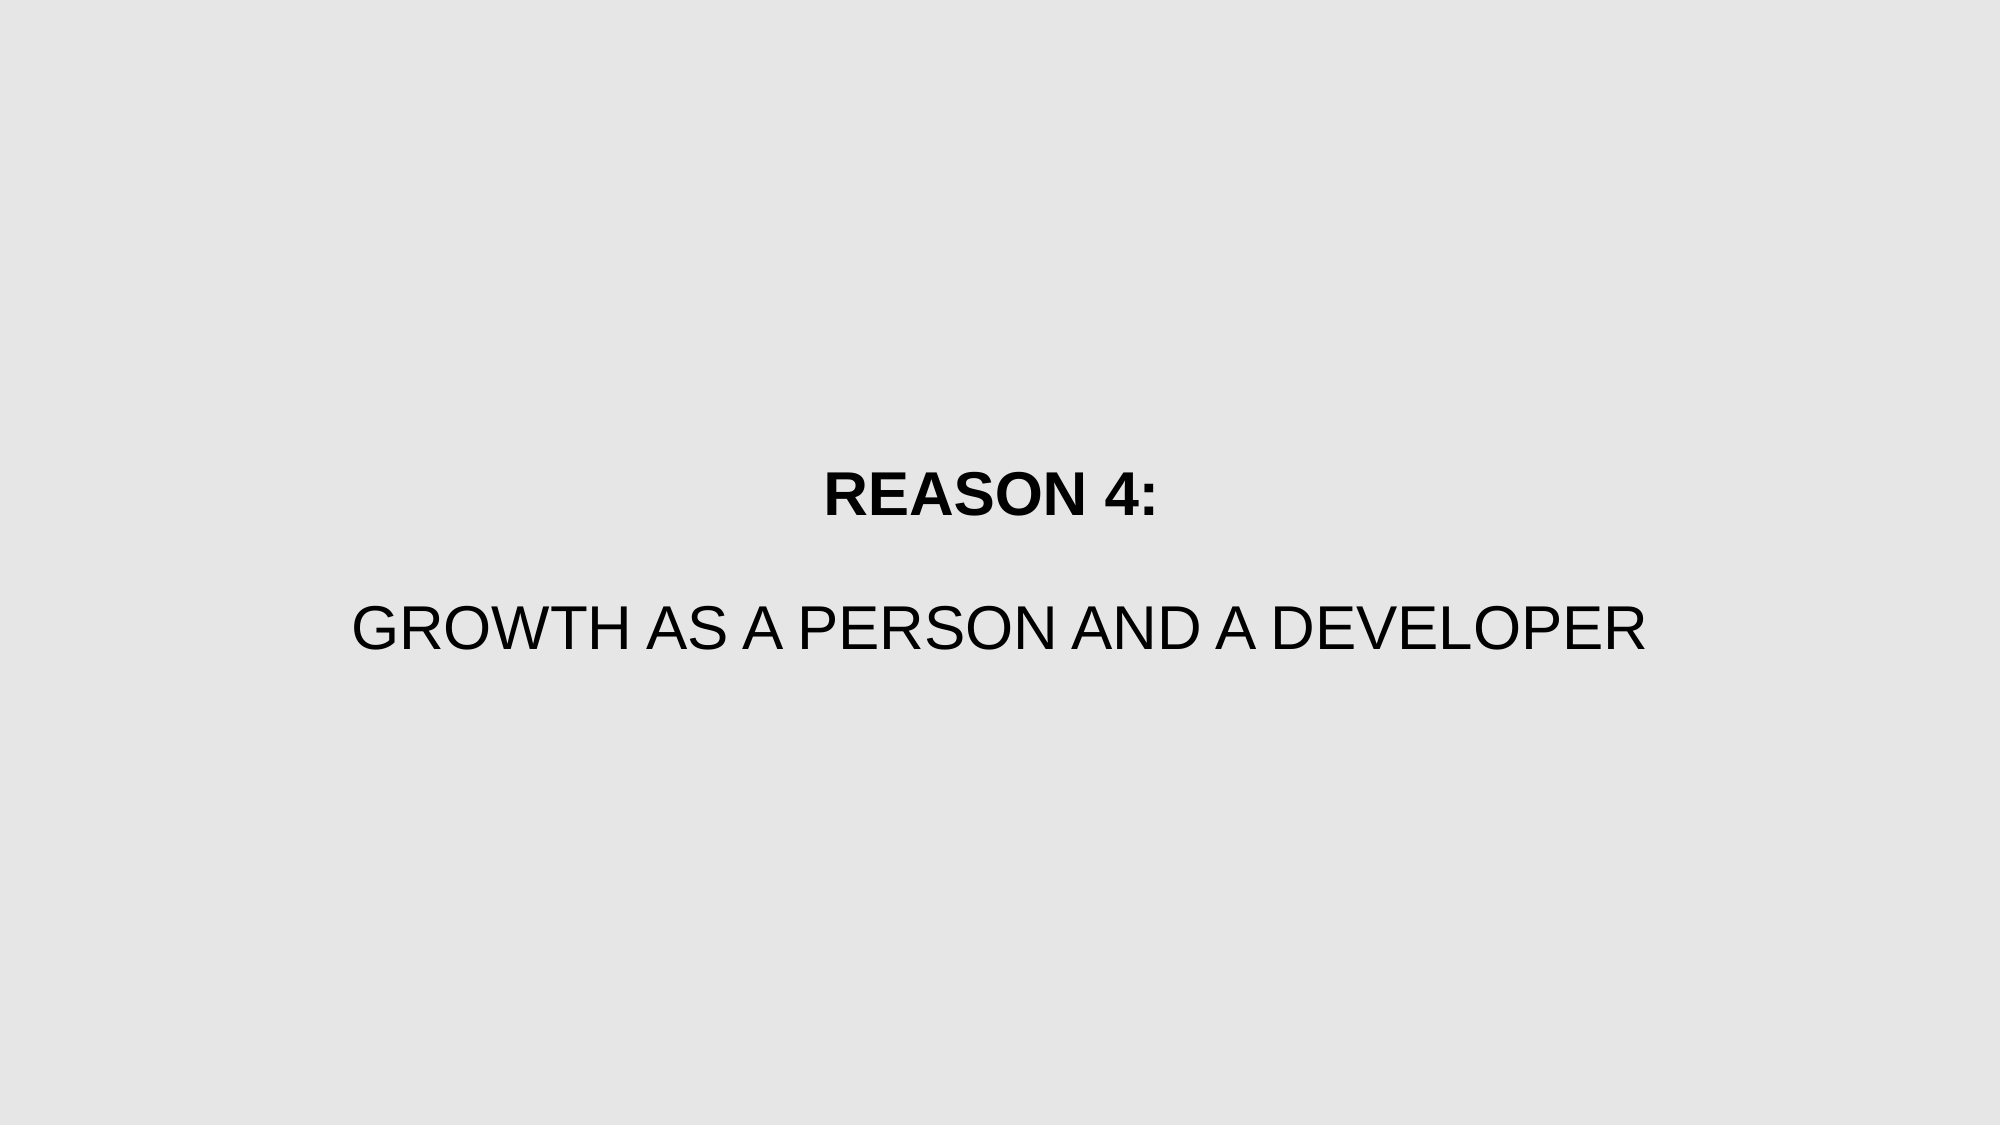

# Reason 4: Growth as a person and a developer